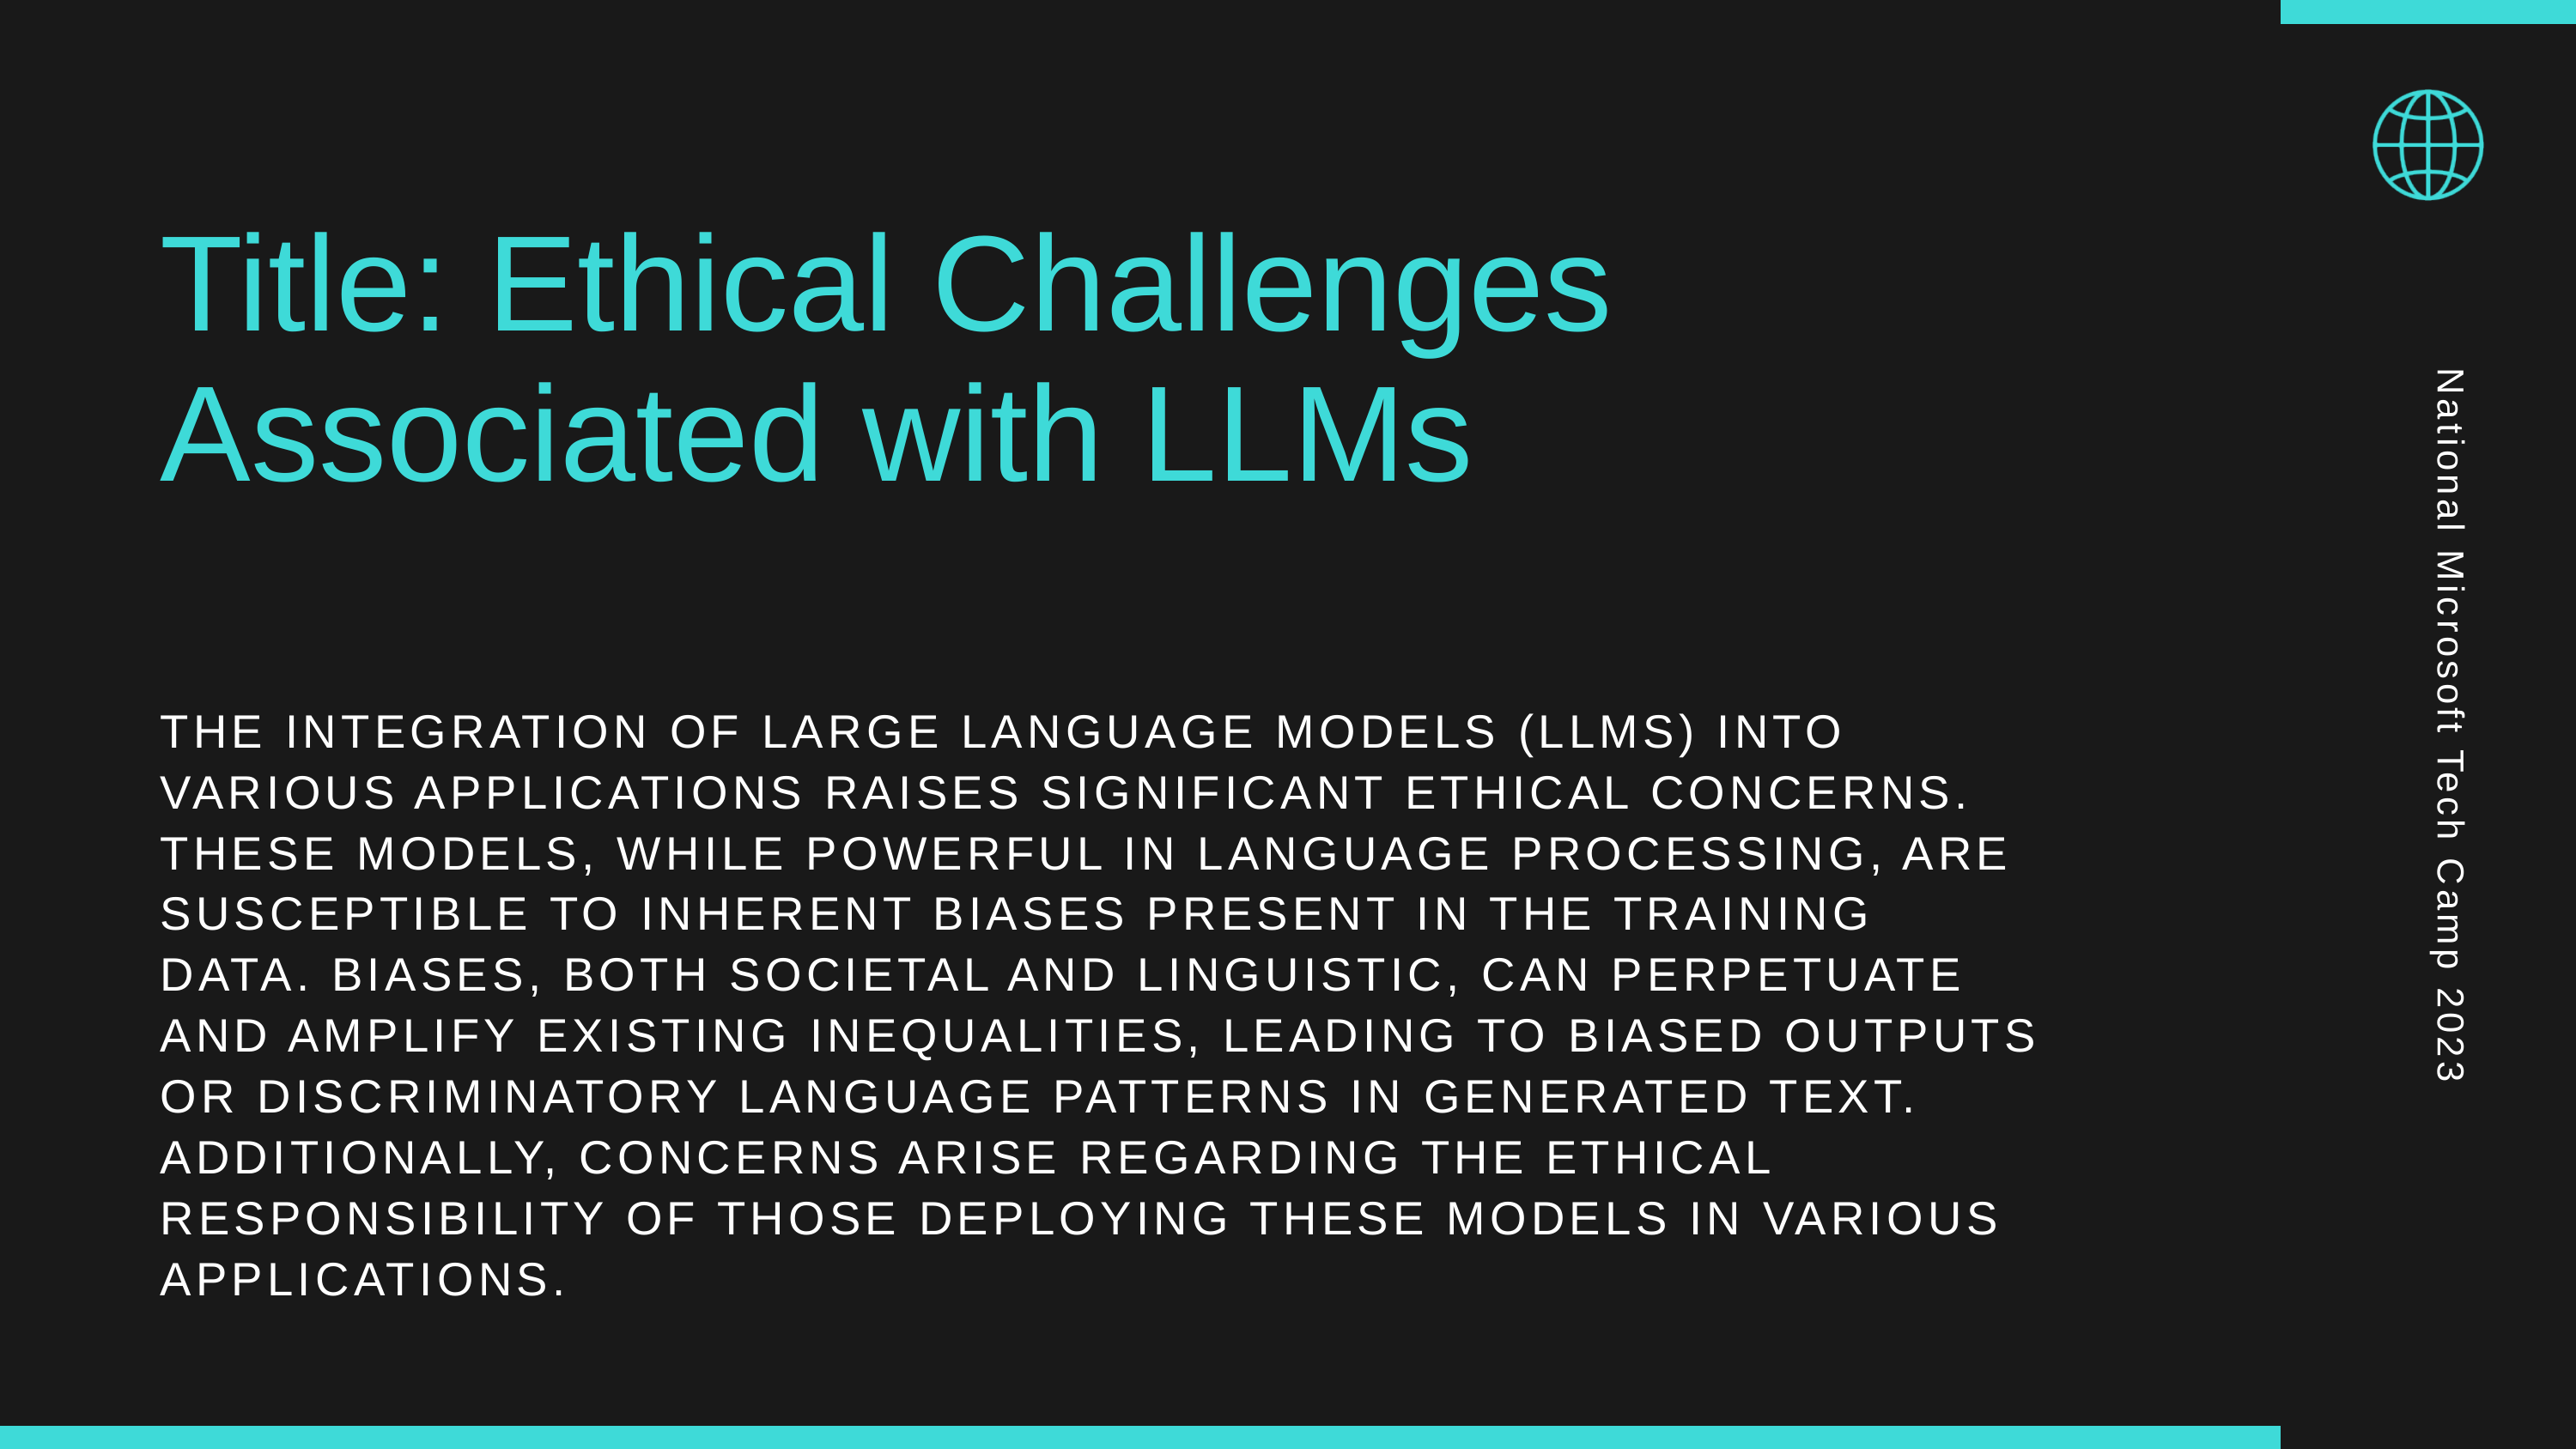

Title: Ethical Challenges Associated with LLMs

THE INTEGRATION OF LARGE LANGUAGE MODELS (LLMS) INTO VARIOUS APPLICATIONS RAISES SIGNIFICANT ETHICAL CONCERNS. THESE MODELS, WHILE POWERFUL IN LANGUAGE PROCESSING, ARE SUSCEPTIBLE TO INHERENT BIASES PRESENT IN THE TRAINING DATA. BIASES, BOTH SOCIETAL AND LINGUISTIC, CAN PERPETUATE AND AMPLIFY EXISTING INEQUALITIES, LEADING TO BIASED OUTPUTS OR DISCRIMINATORY LANGUAGE PATTERNS IN GENERATED TEXT. ADDITIONALLY, CONCERNS ARISE REGARDING THE ETHICAL RESPONSIBILITY OF THOSE DEPLOYING THESE MODELS IN VARIOUS APPLICATIONS.
National Microsoft Tech Camp 2023